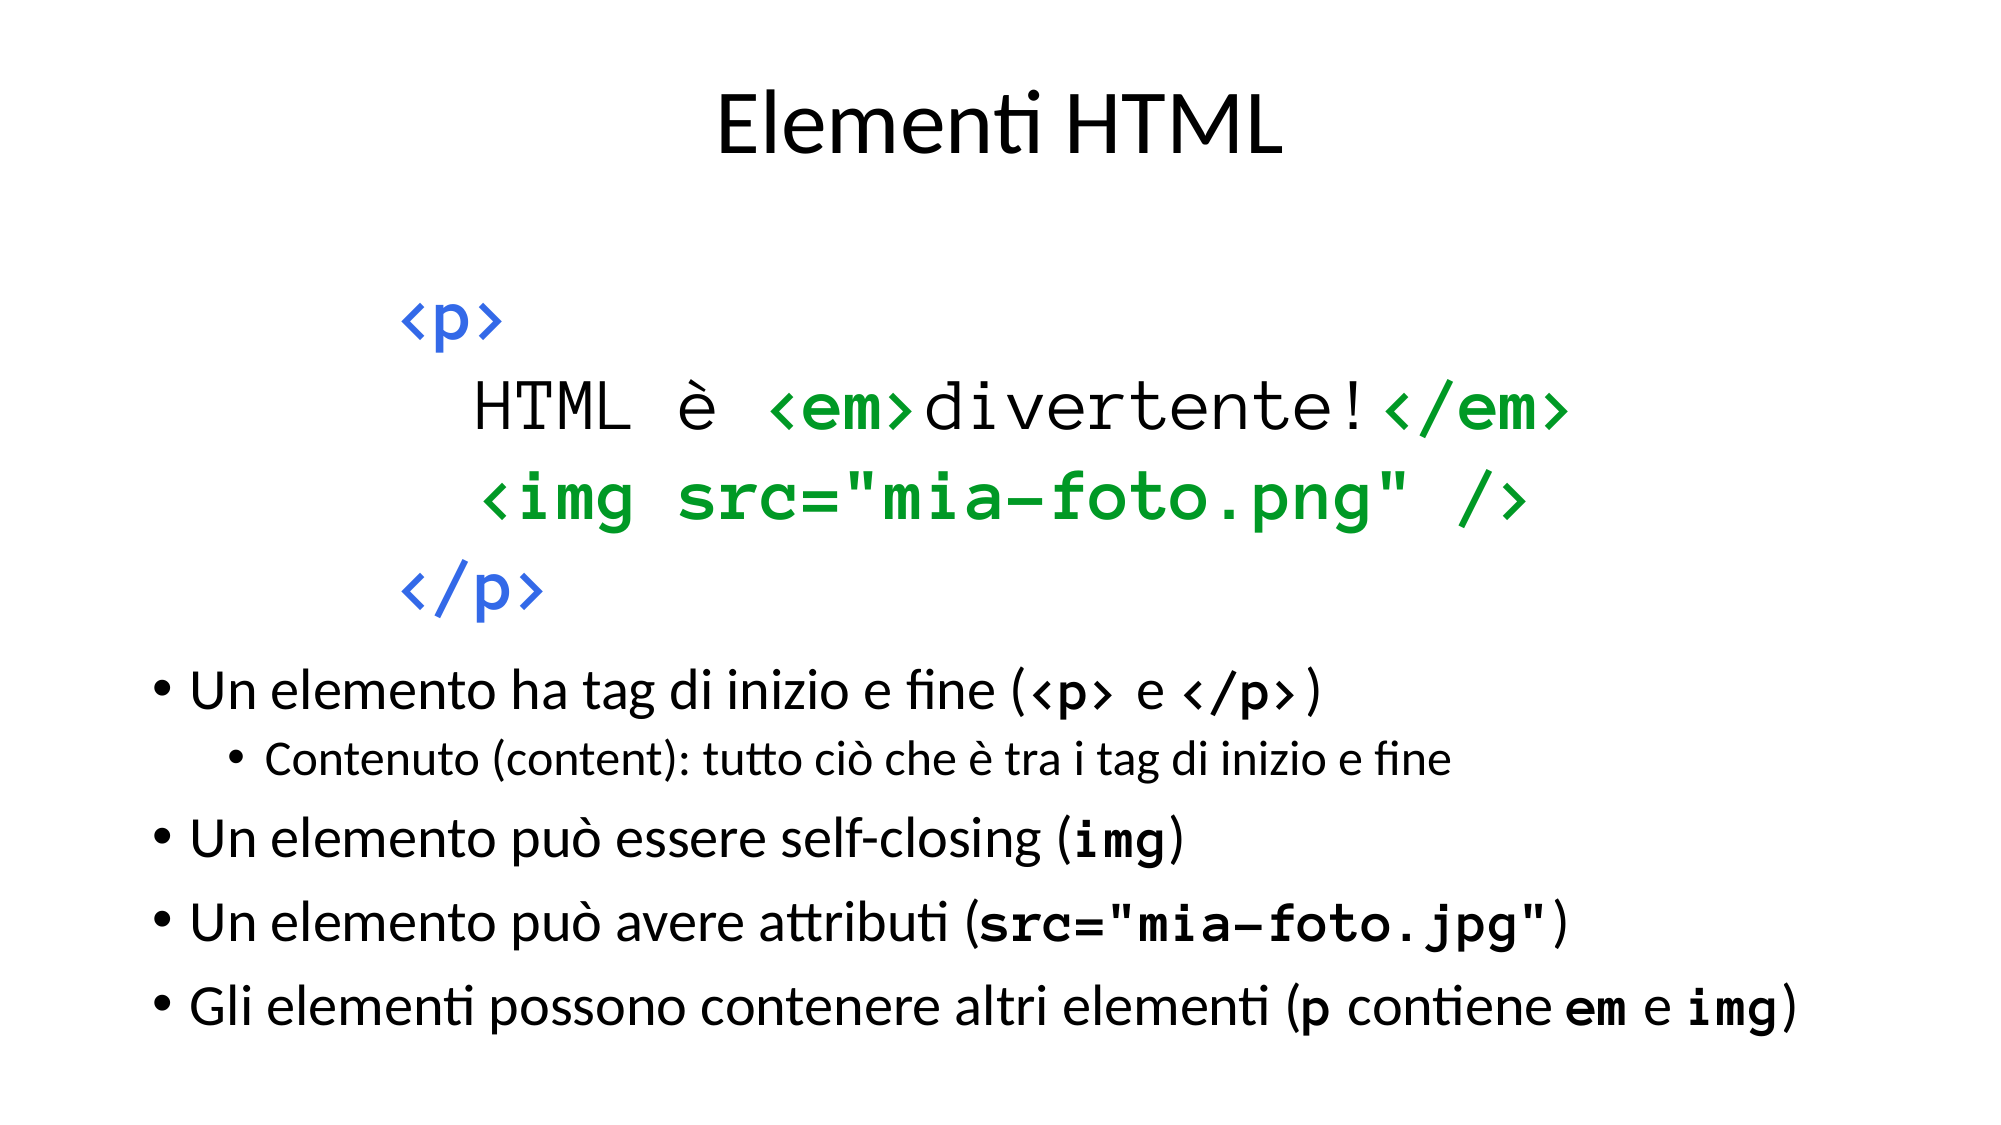

# Elementi HTML
<p>
  HTML è <em>divertente!</em>
  <img src="mia-foto.png" />
</p>
Un elemento ha tag di inizio e fine (<p> e </p>)
Contenuto (content): tutto ciò che è tra i tag di inizio e fine
Un elemento può essere self-closing (img)
Un elemento può avere attributi (src="mia-foto.jpg")
Gli elementi possono contenere altri elementi (p contiene em e img)